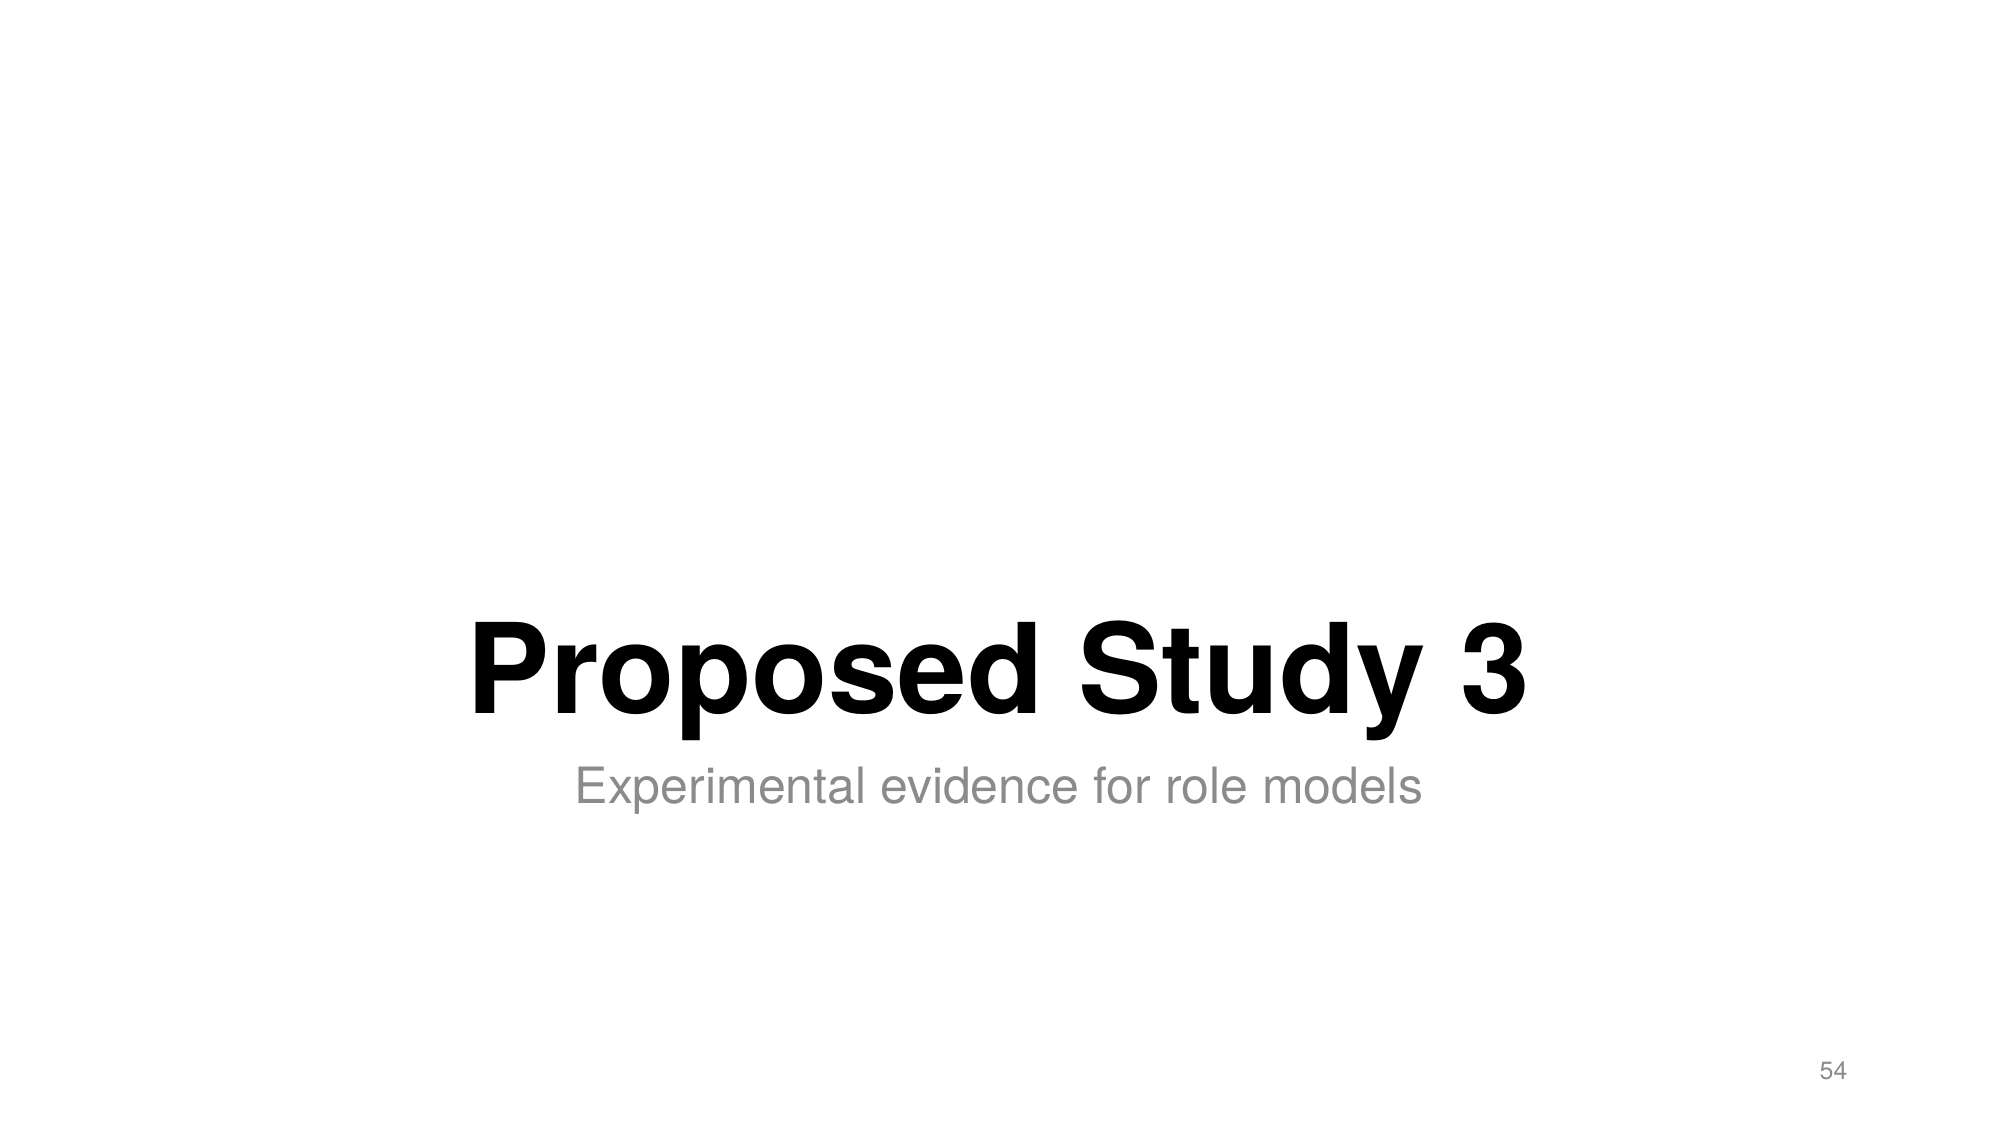

# Proposed Study 3
Experimental evidence for role models
54